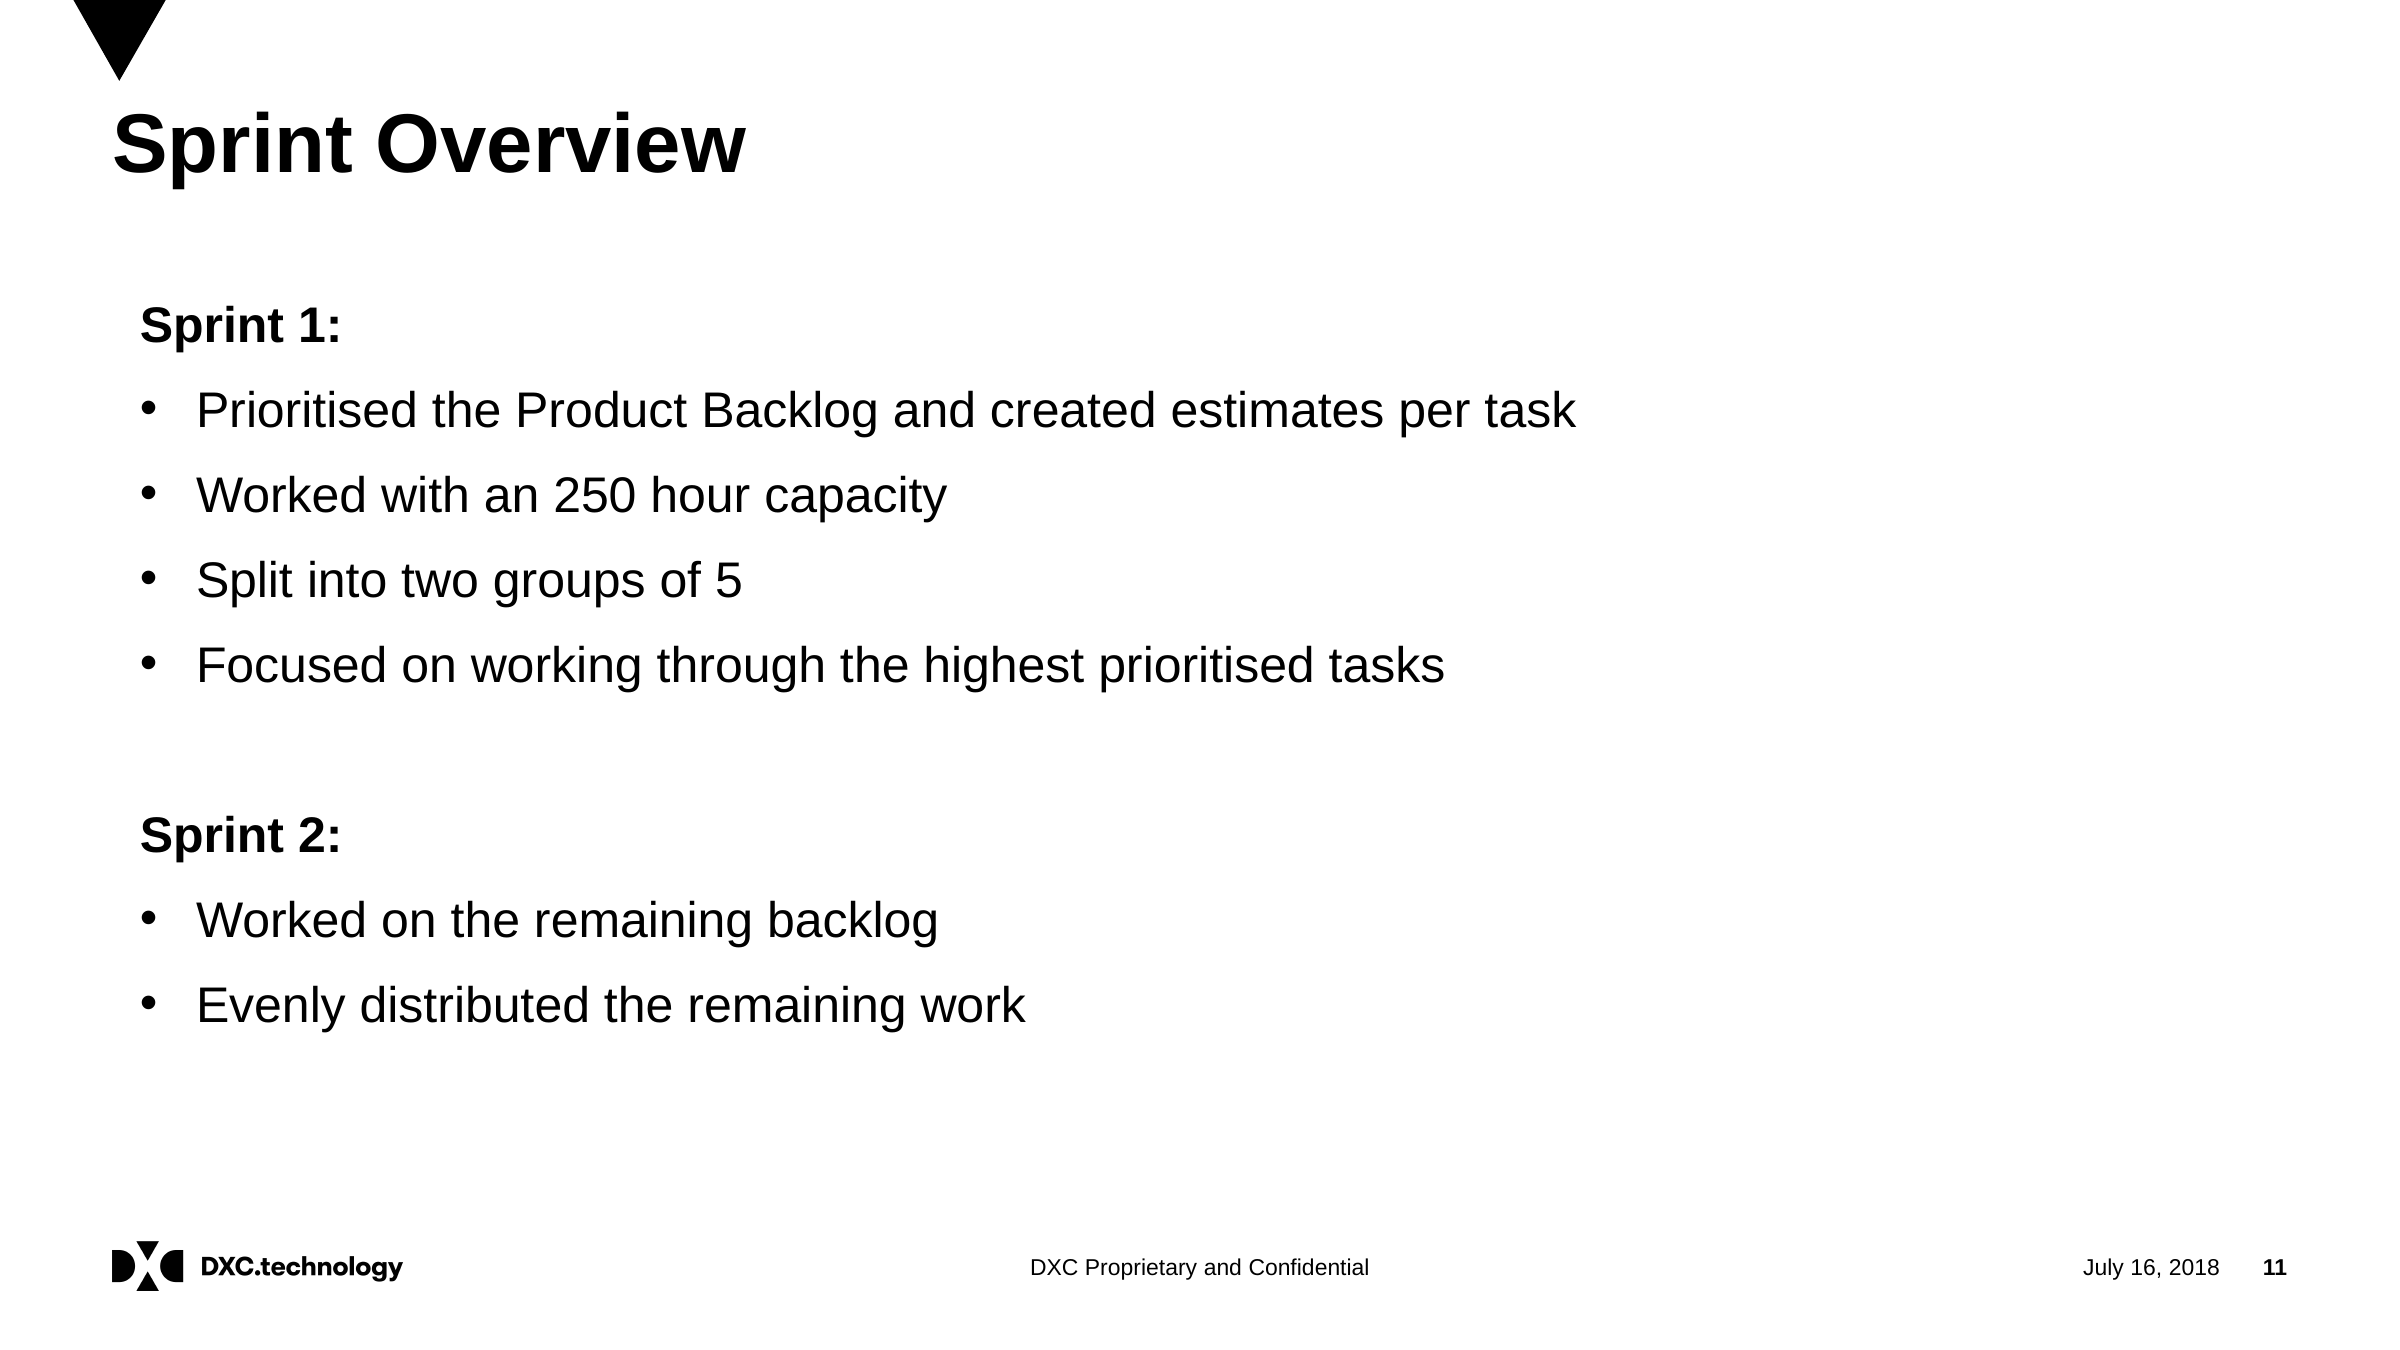

# Sprint Overview
Sprint 1:
Prioritised the Product Backlog and created estimates per task
Worked with an 250 hour capacity
Split into two groups of 5
Focused on working through the highest prioritised tasks

Sprint 2:
Worked on the remaining backlog
Evenly distributed the remaining work